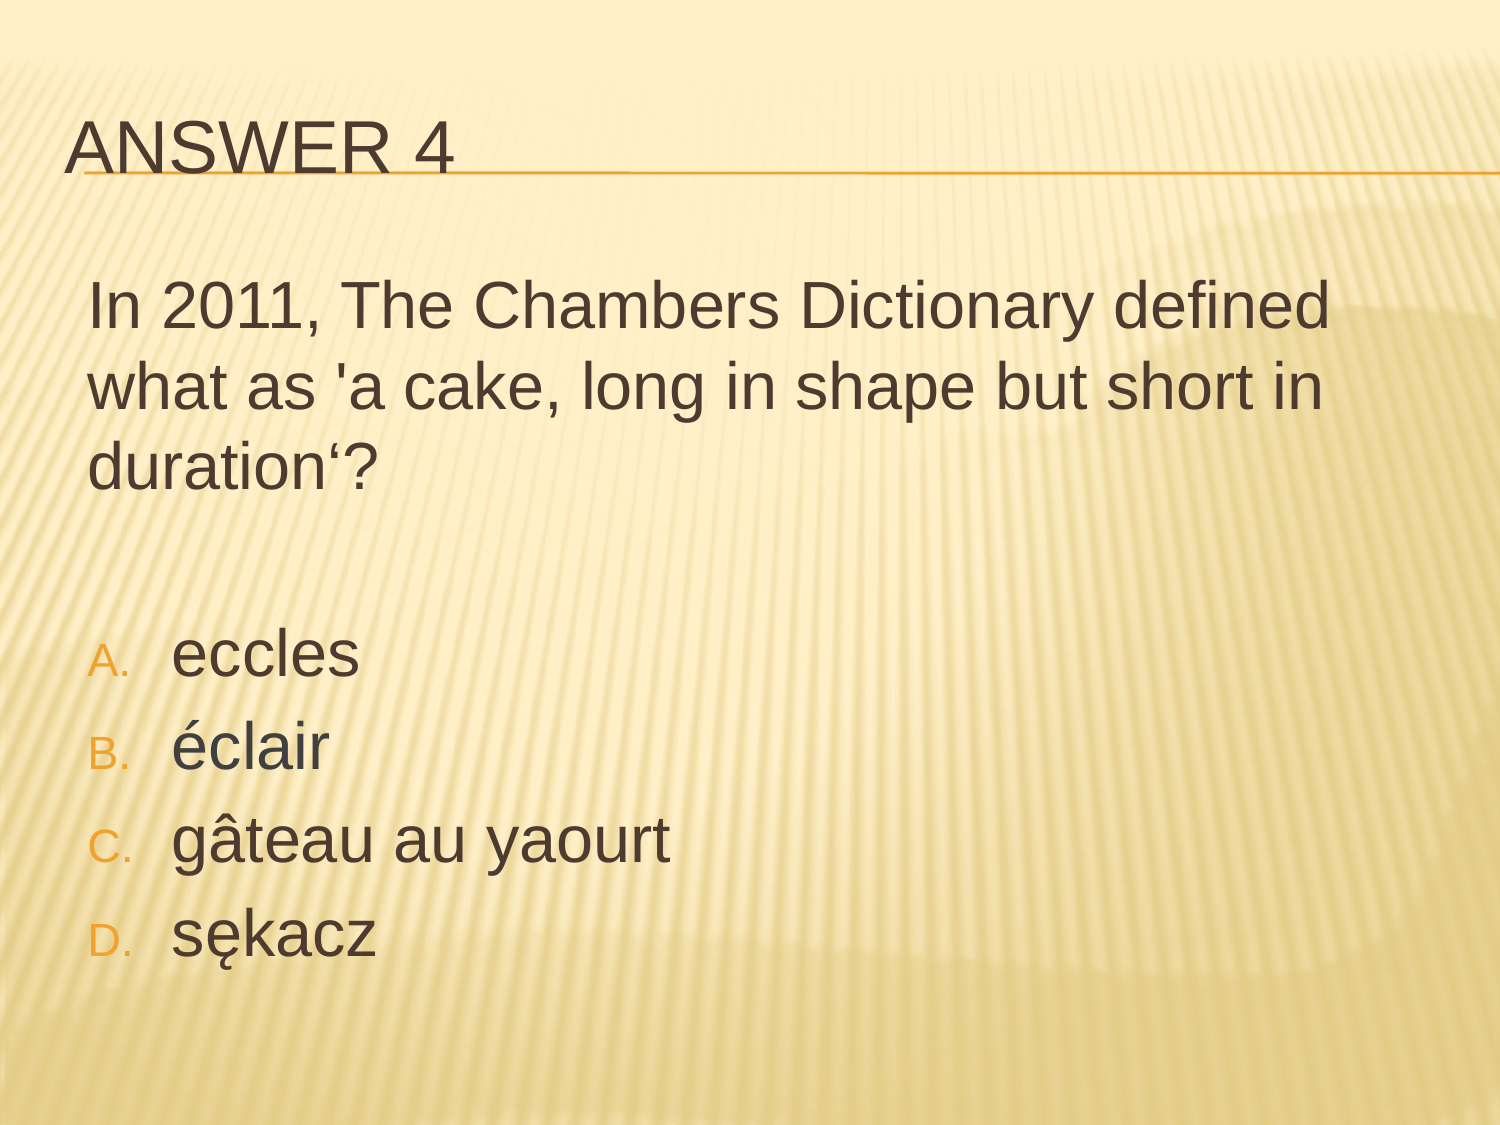

# Answer 4
In 2011, The Chambers Dictionary defined what as 'a cake, long in shape but short in duration‘?

eccles
éclair
gâteau au yaourt
sękacz